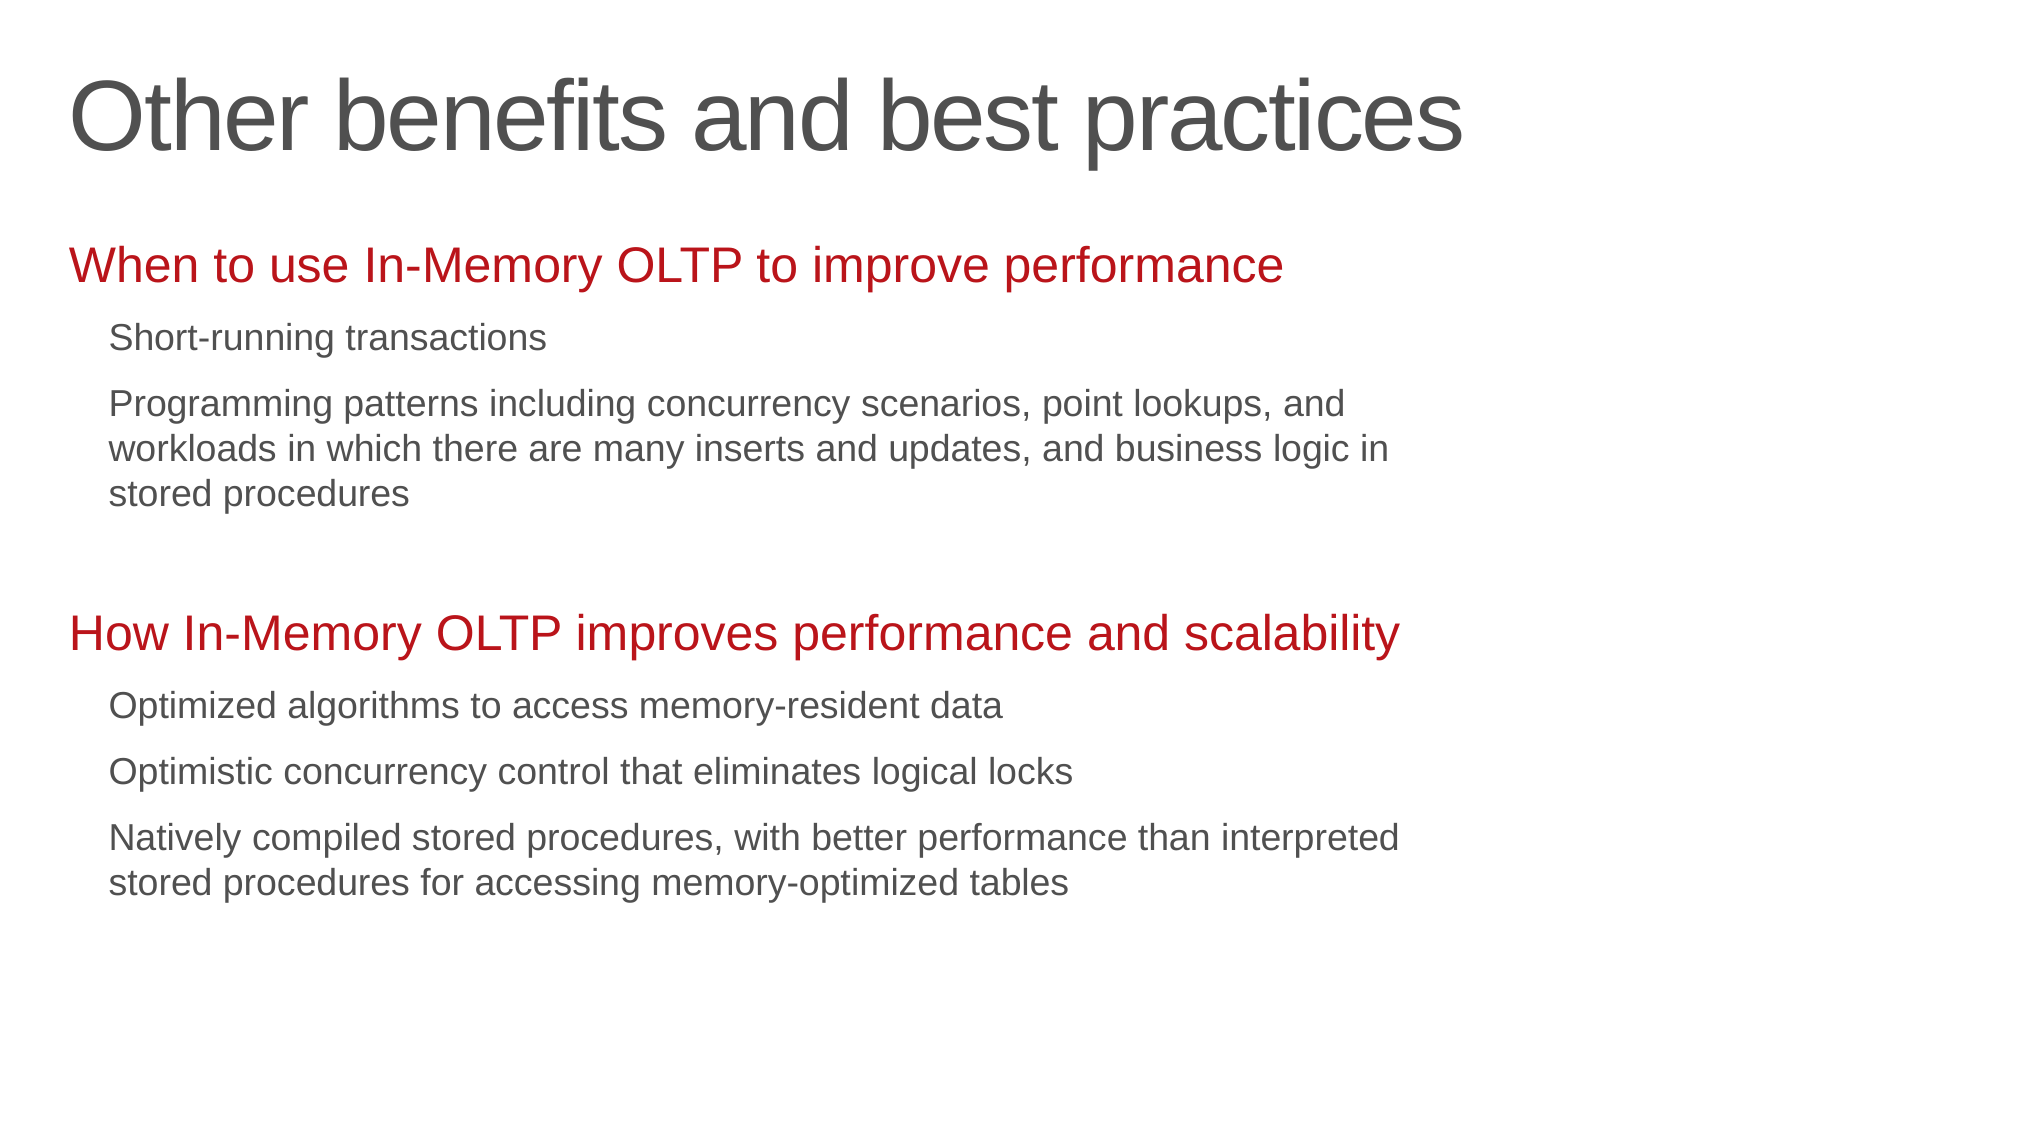

Other benefits and best practices
When to use In-Memory OLTP to improve performance
Short-running transactions
Programming patterns including concurrency scenarios, point lookups, and workloads in which there are many inserts and updates, and business logic in stored procedures

How In-Memory OLTP improves performance and scalability
Optimized algorithms to access memory-resident data
Optimistic concurrency control that eliminates logical locks
Natively compiled stored procedures, with better performance than interpreted stored procedures for accessing memory-optimized tables